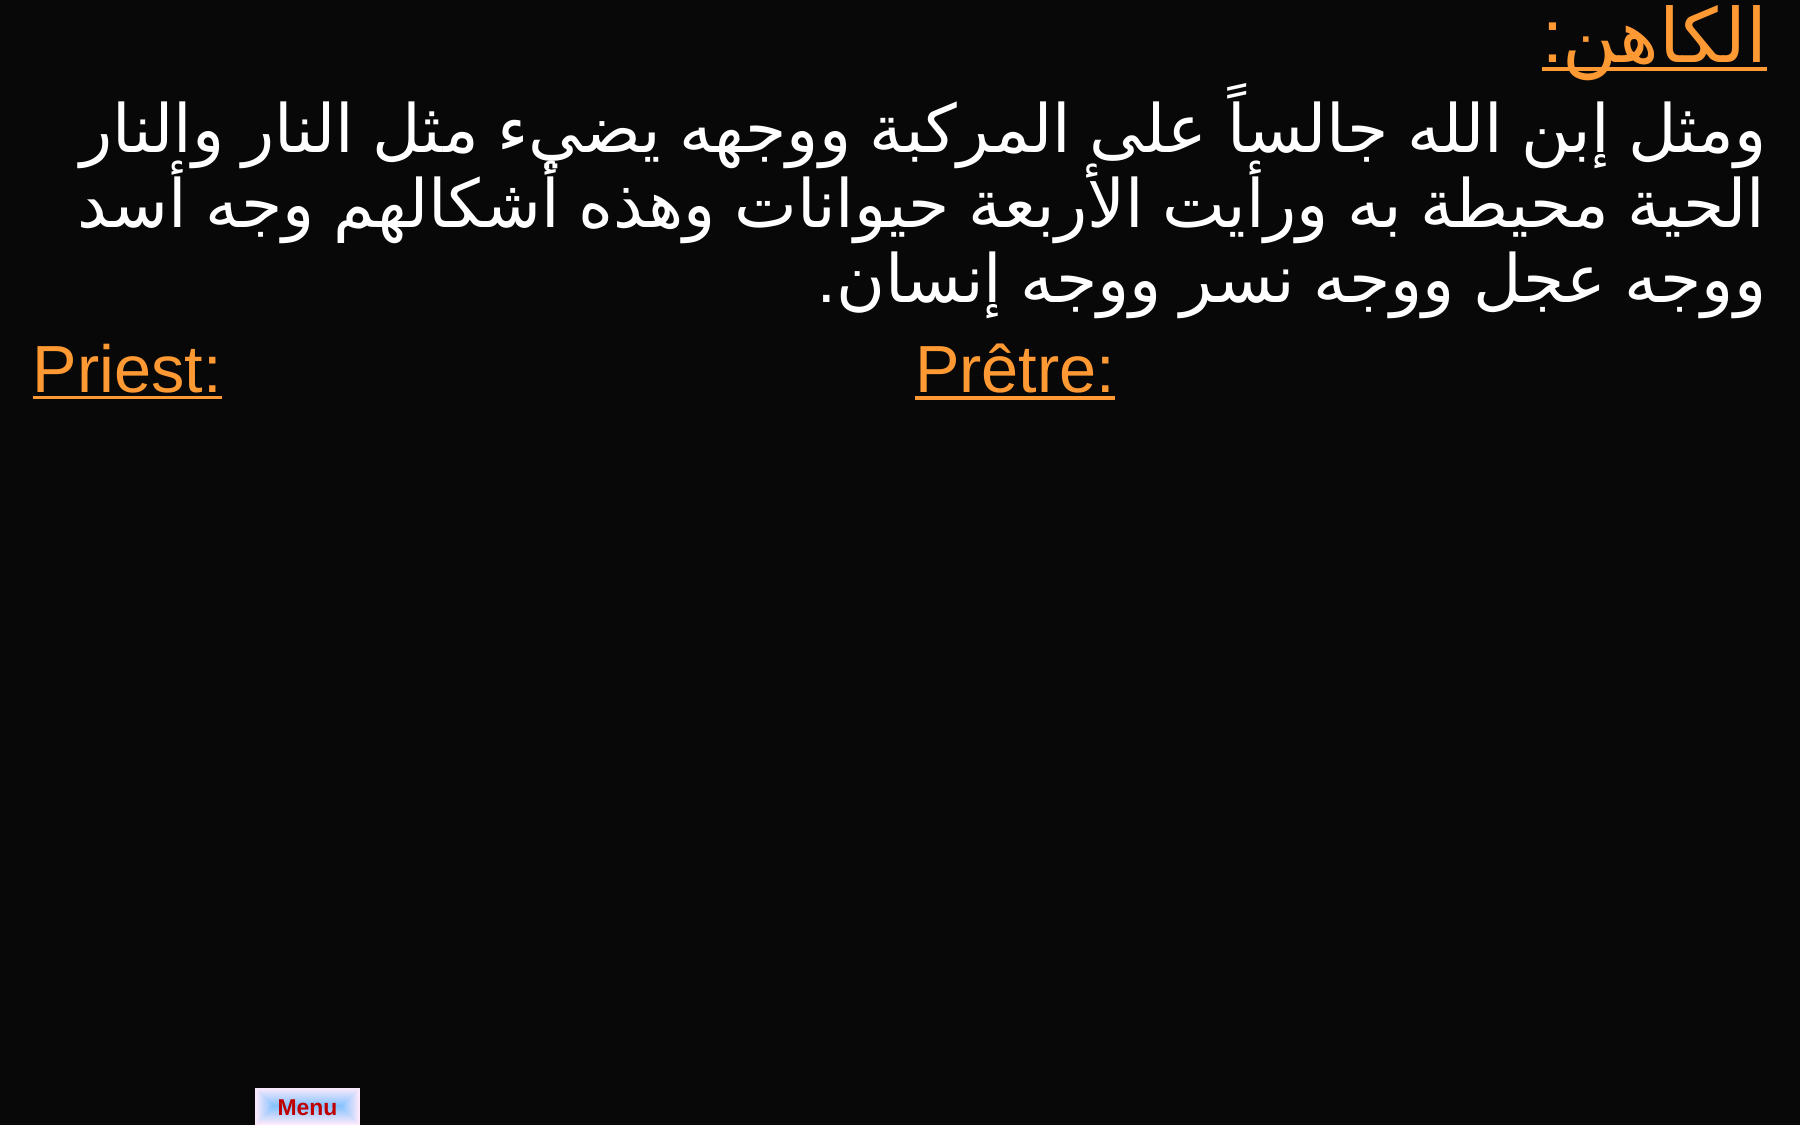

| الكاهن: ومثل إبن الله جالساً على المركبة ووجهه يضيء مثل النار والنار الحية محيطة به ورأيت الأربعة حيوانات وهذه أشكالهم وجه أسد ووجه عجل ووجه نسر ووجه إنسان. |  |
| --- | --- |
| Priest: | Prêtre: |

Menu